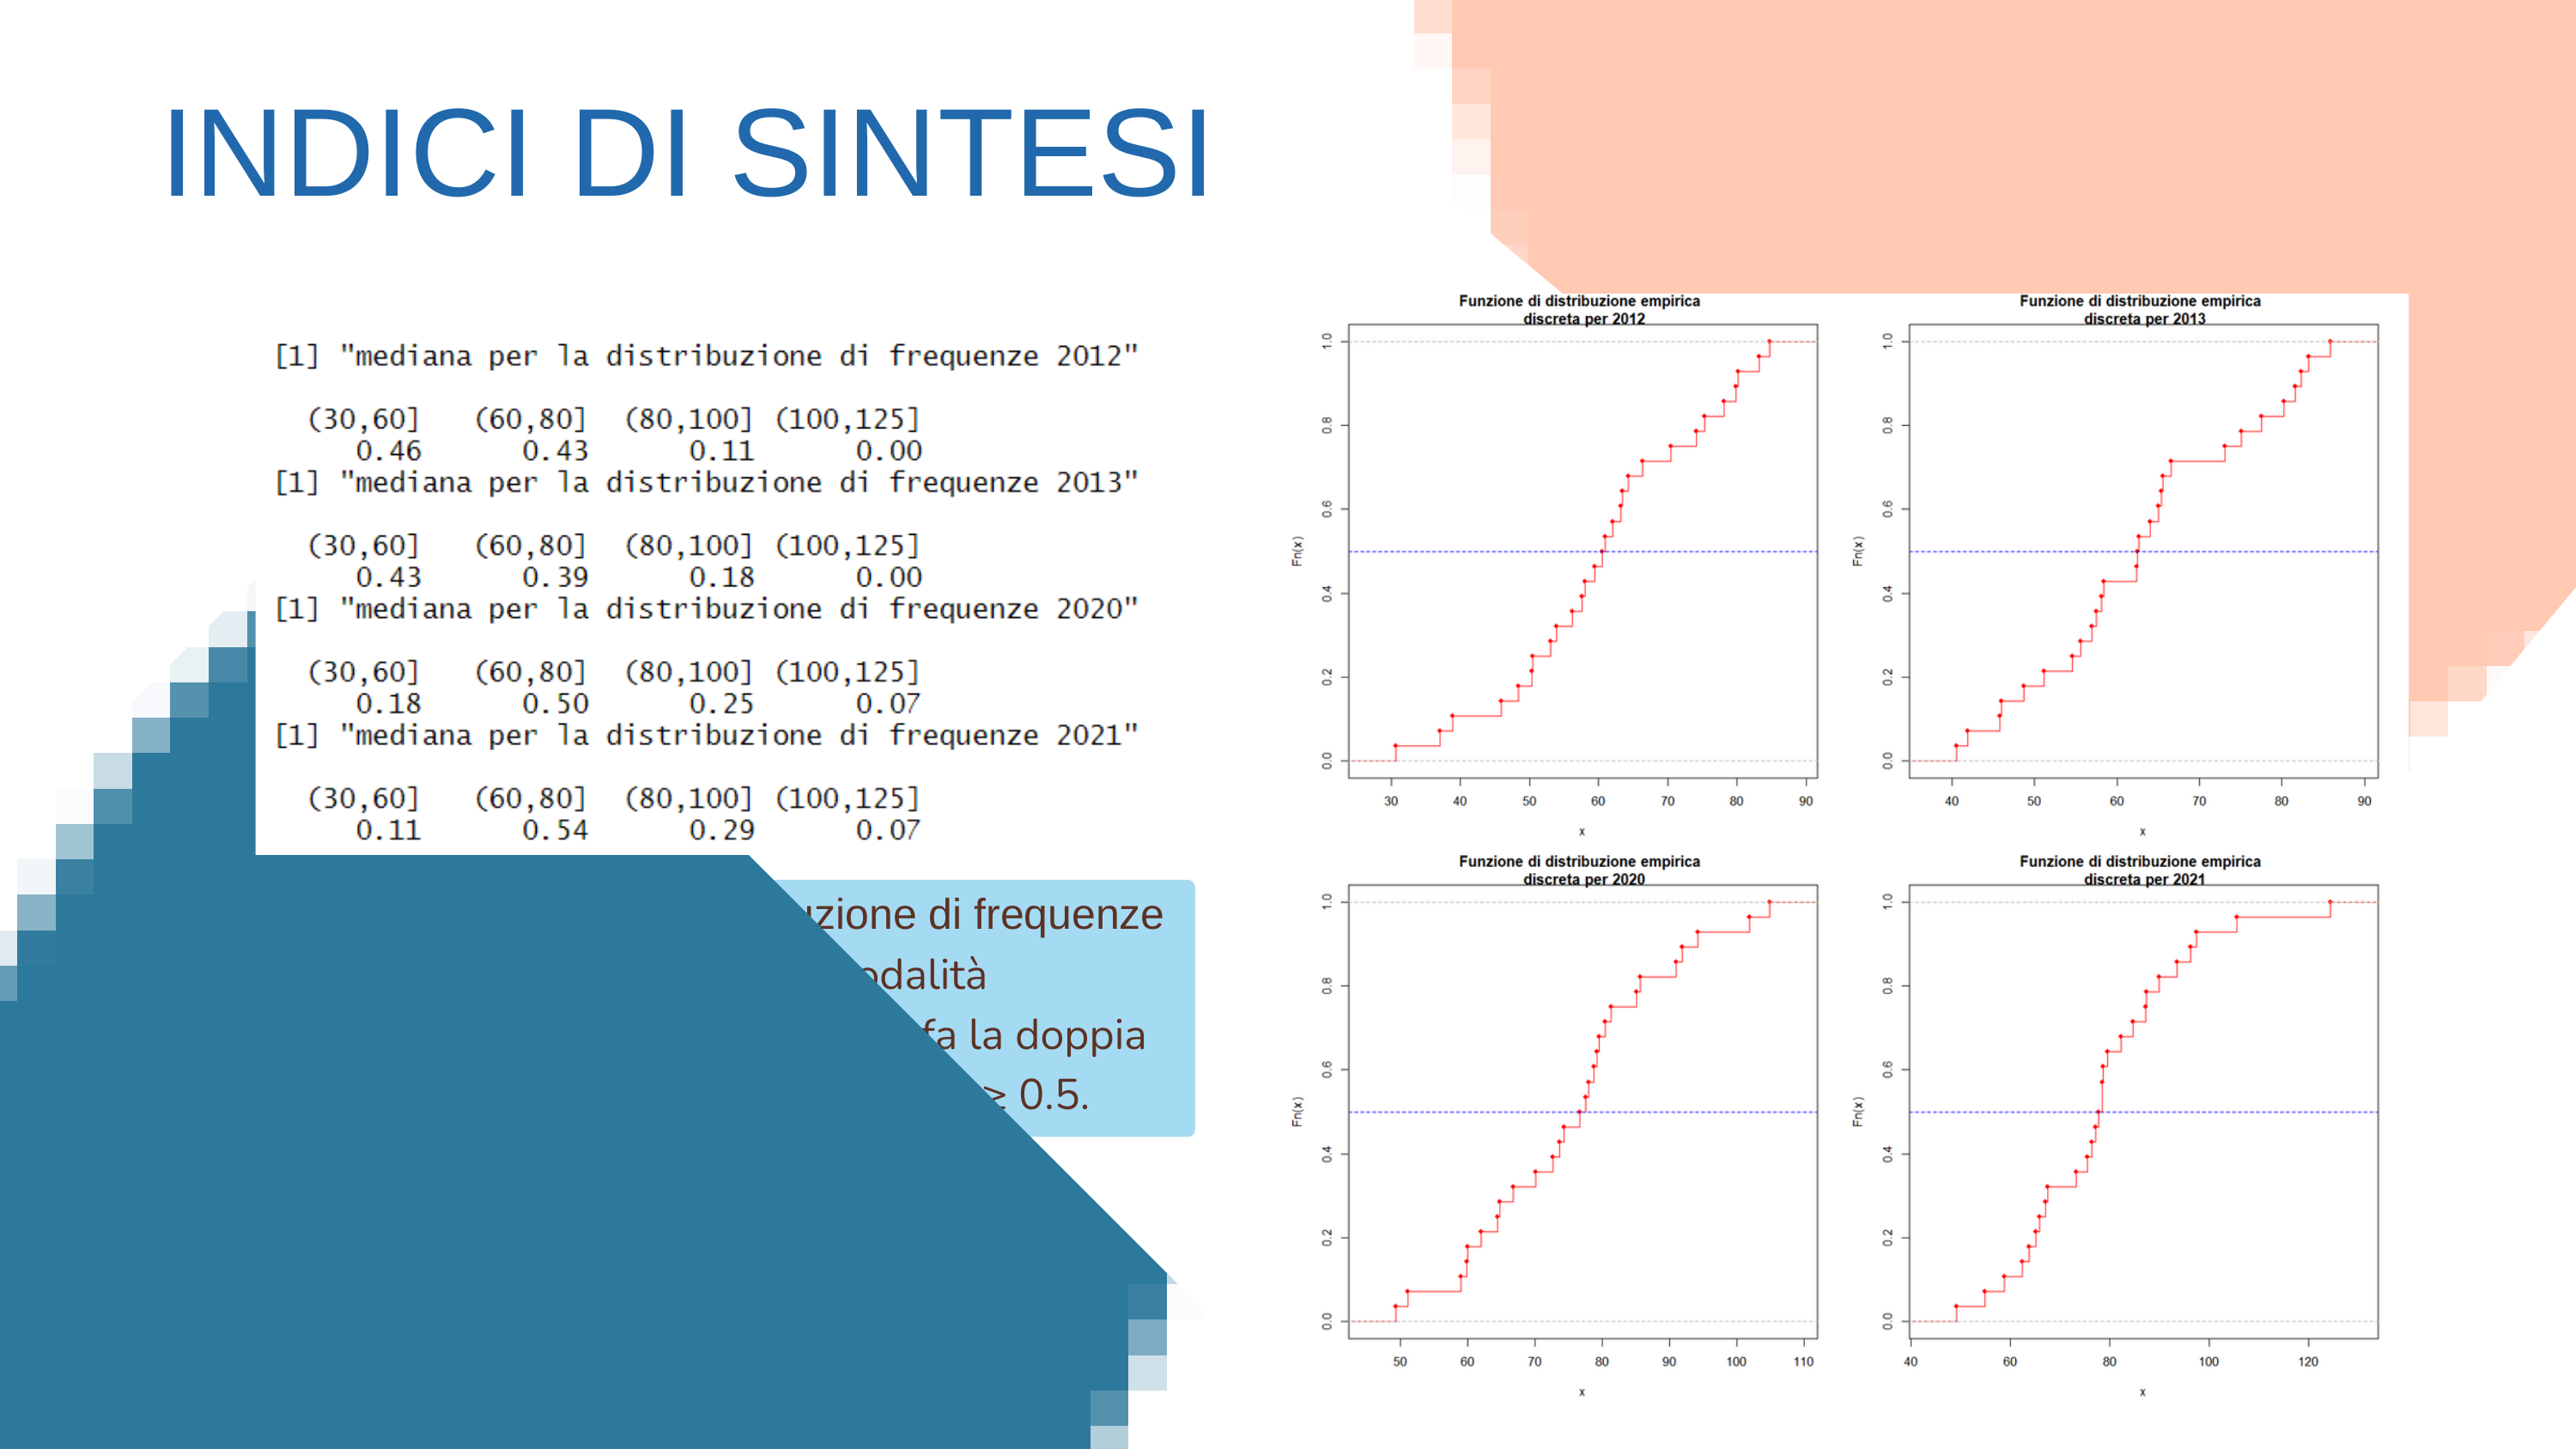

INDICI DI SINTESI

La mediana per una distribuzione di frequenze che rappresenta la modalità
i-esima (i = 1,2,. . . ,k) che soddisfa la doppia disuguaglianza  F( i − 1) < 0.5, Fi ≥ 0.5.